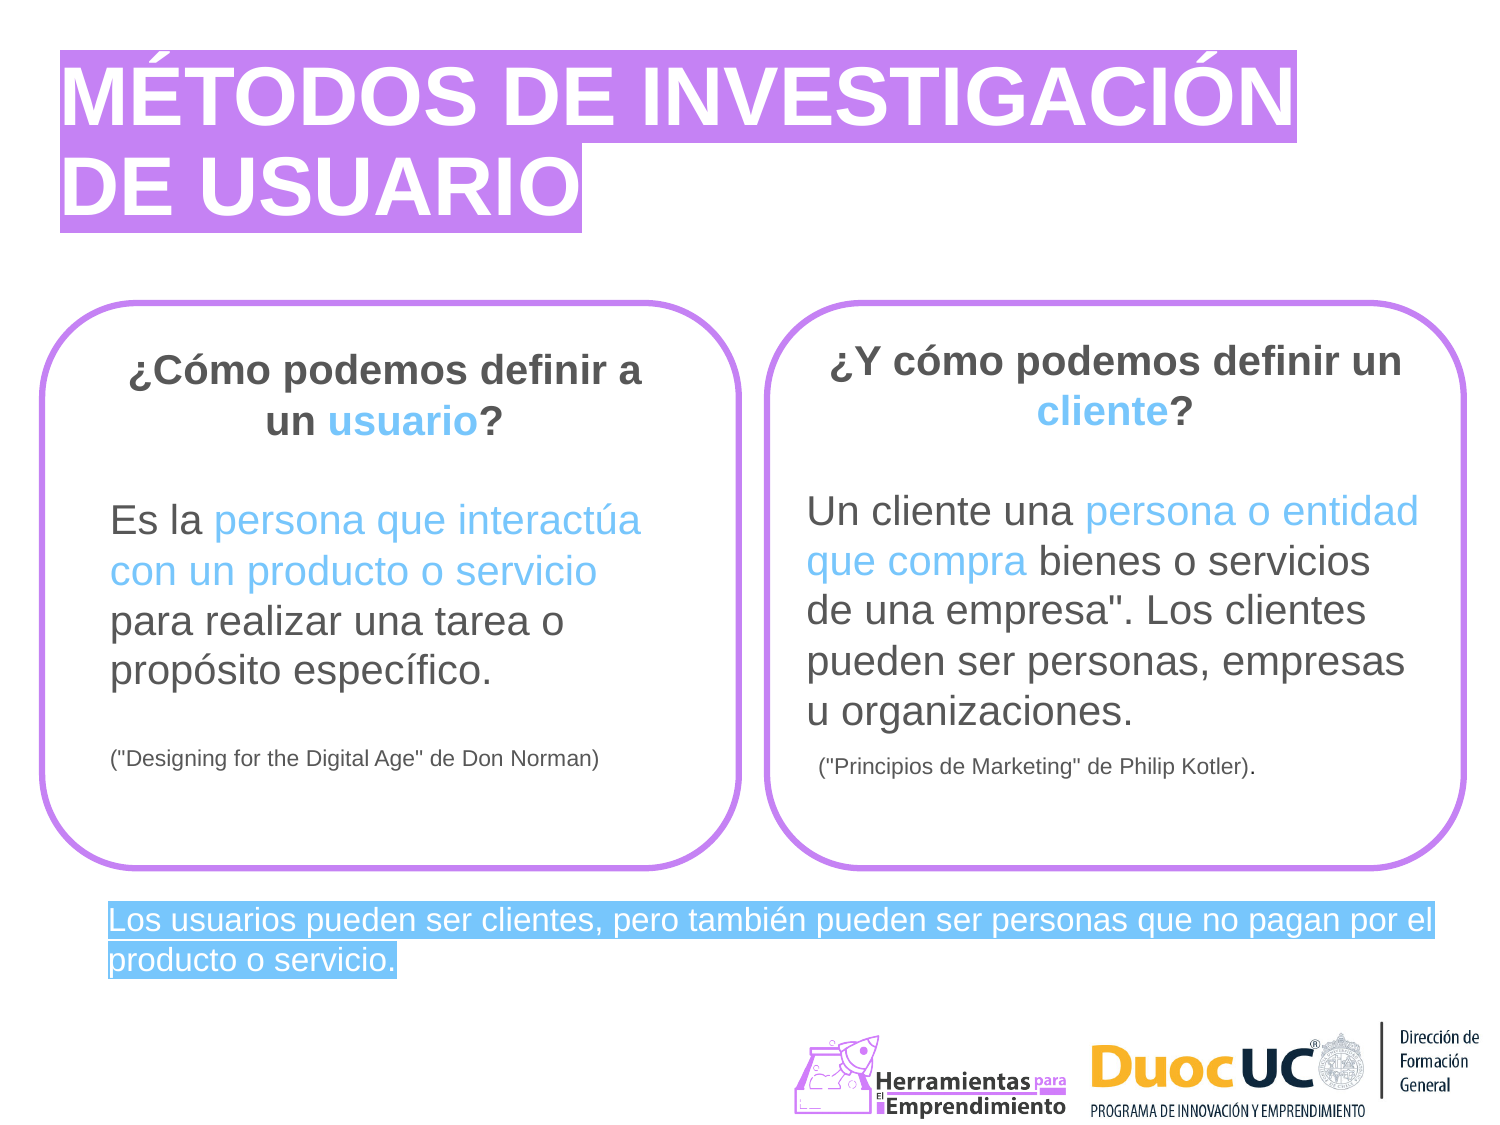

MÉTODOS DE INVESTIGACIÓN DE USUARIO

¿Y cómo podemos definir un cliente?

Un cliente una persona o entidad que compra bienes o servicios de una empresa". Los clientes pueden ser personas, empresas u organizaciones.
 ("Principios de Marketing" de Philip Kotler).
¿Cómo podemos definir a un usuario?

Es la persona que interactúa con un producto o servicio para realizar una tarea o propósito específico.

("Designing for the Digital Age" de Don Norman)
Los usuarios pueden ser clientes, pero también pueden ser personas que no pagan por el producto o servicio.